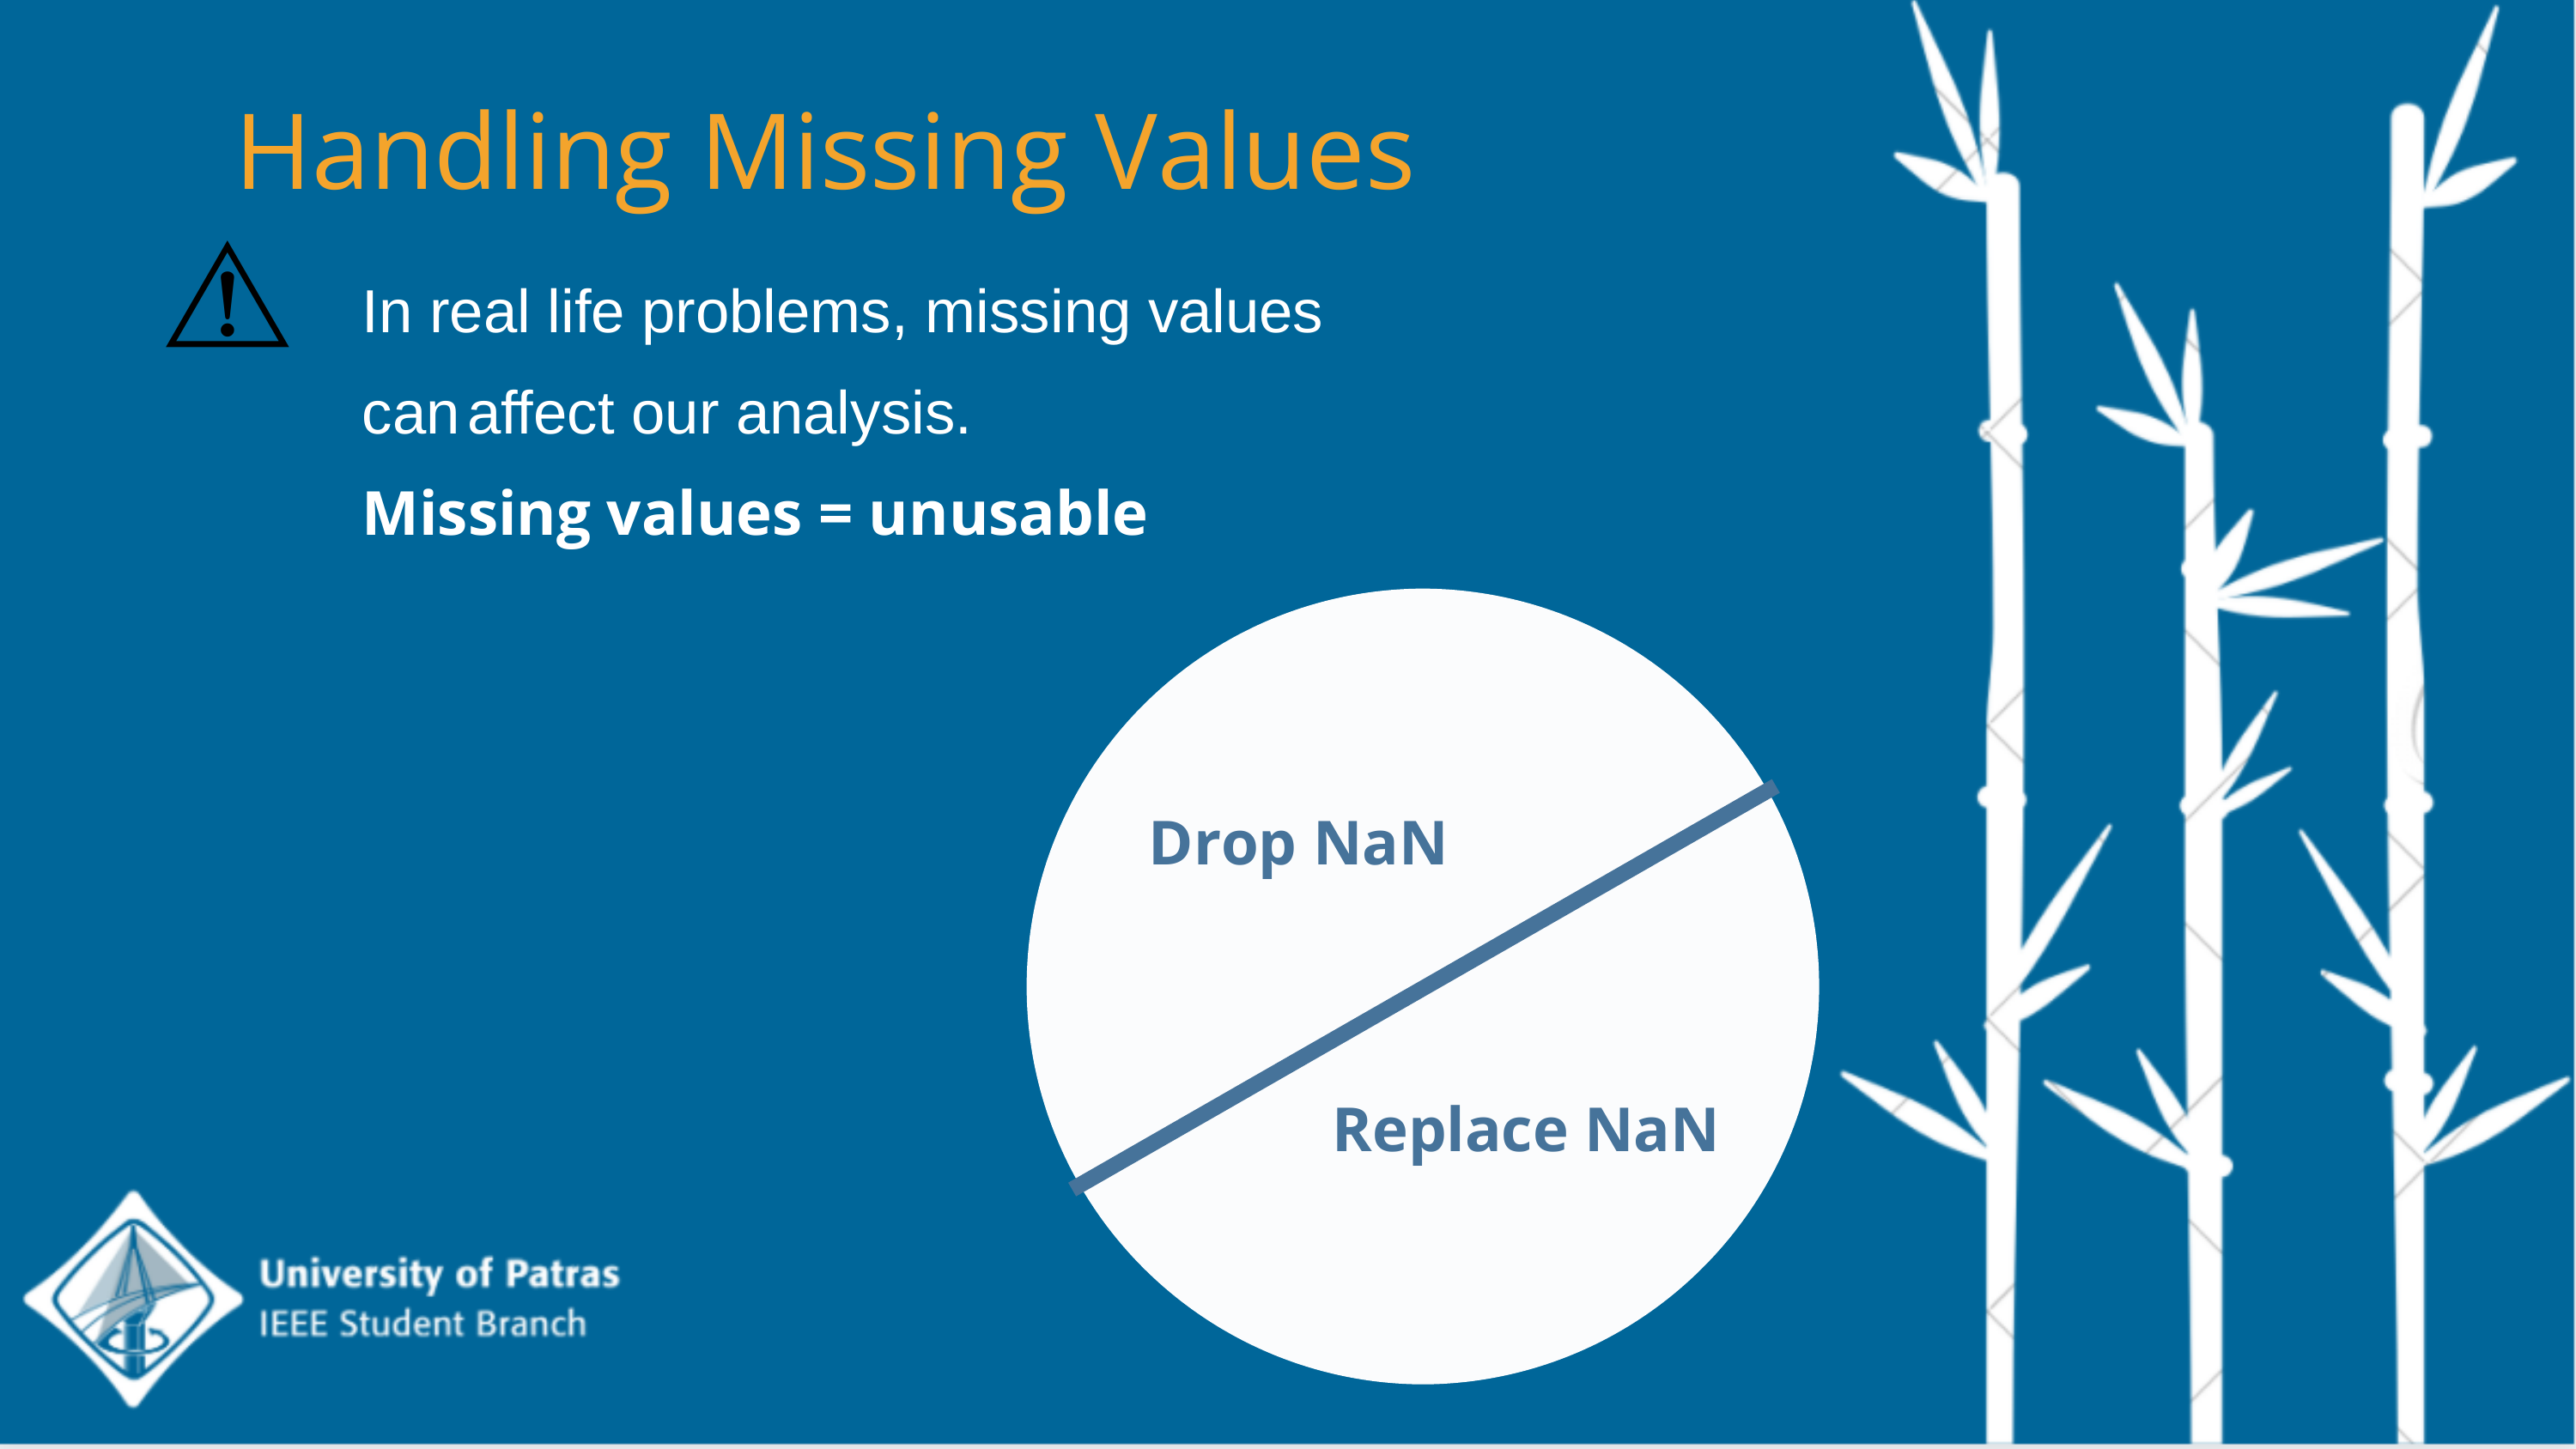

Handling Missing Values
⚠️
In real life problems, missing values can affect our analysis.
Missing values = unusable

Drop NaN

Replace NaN